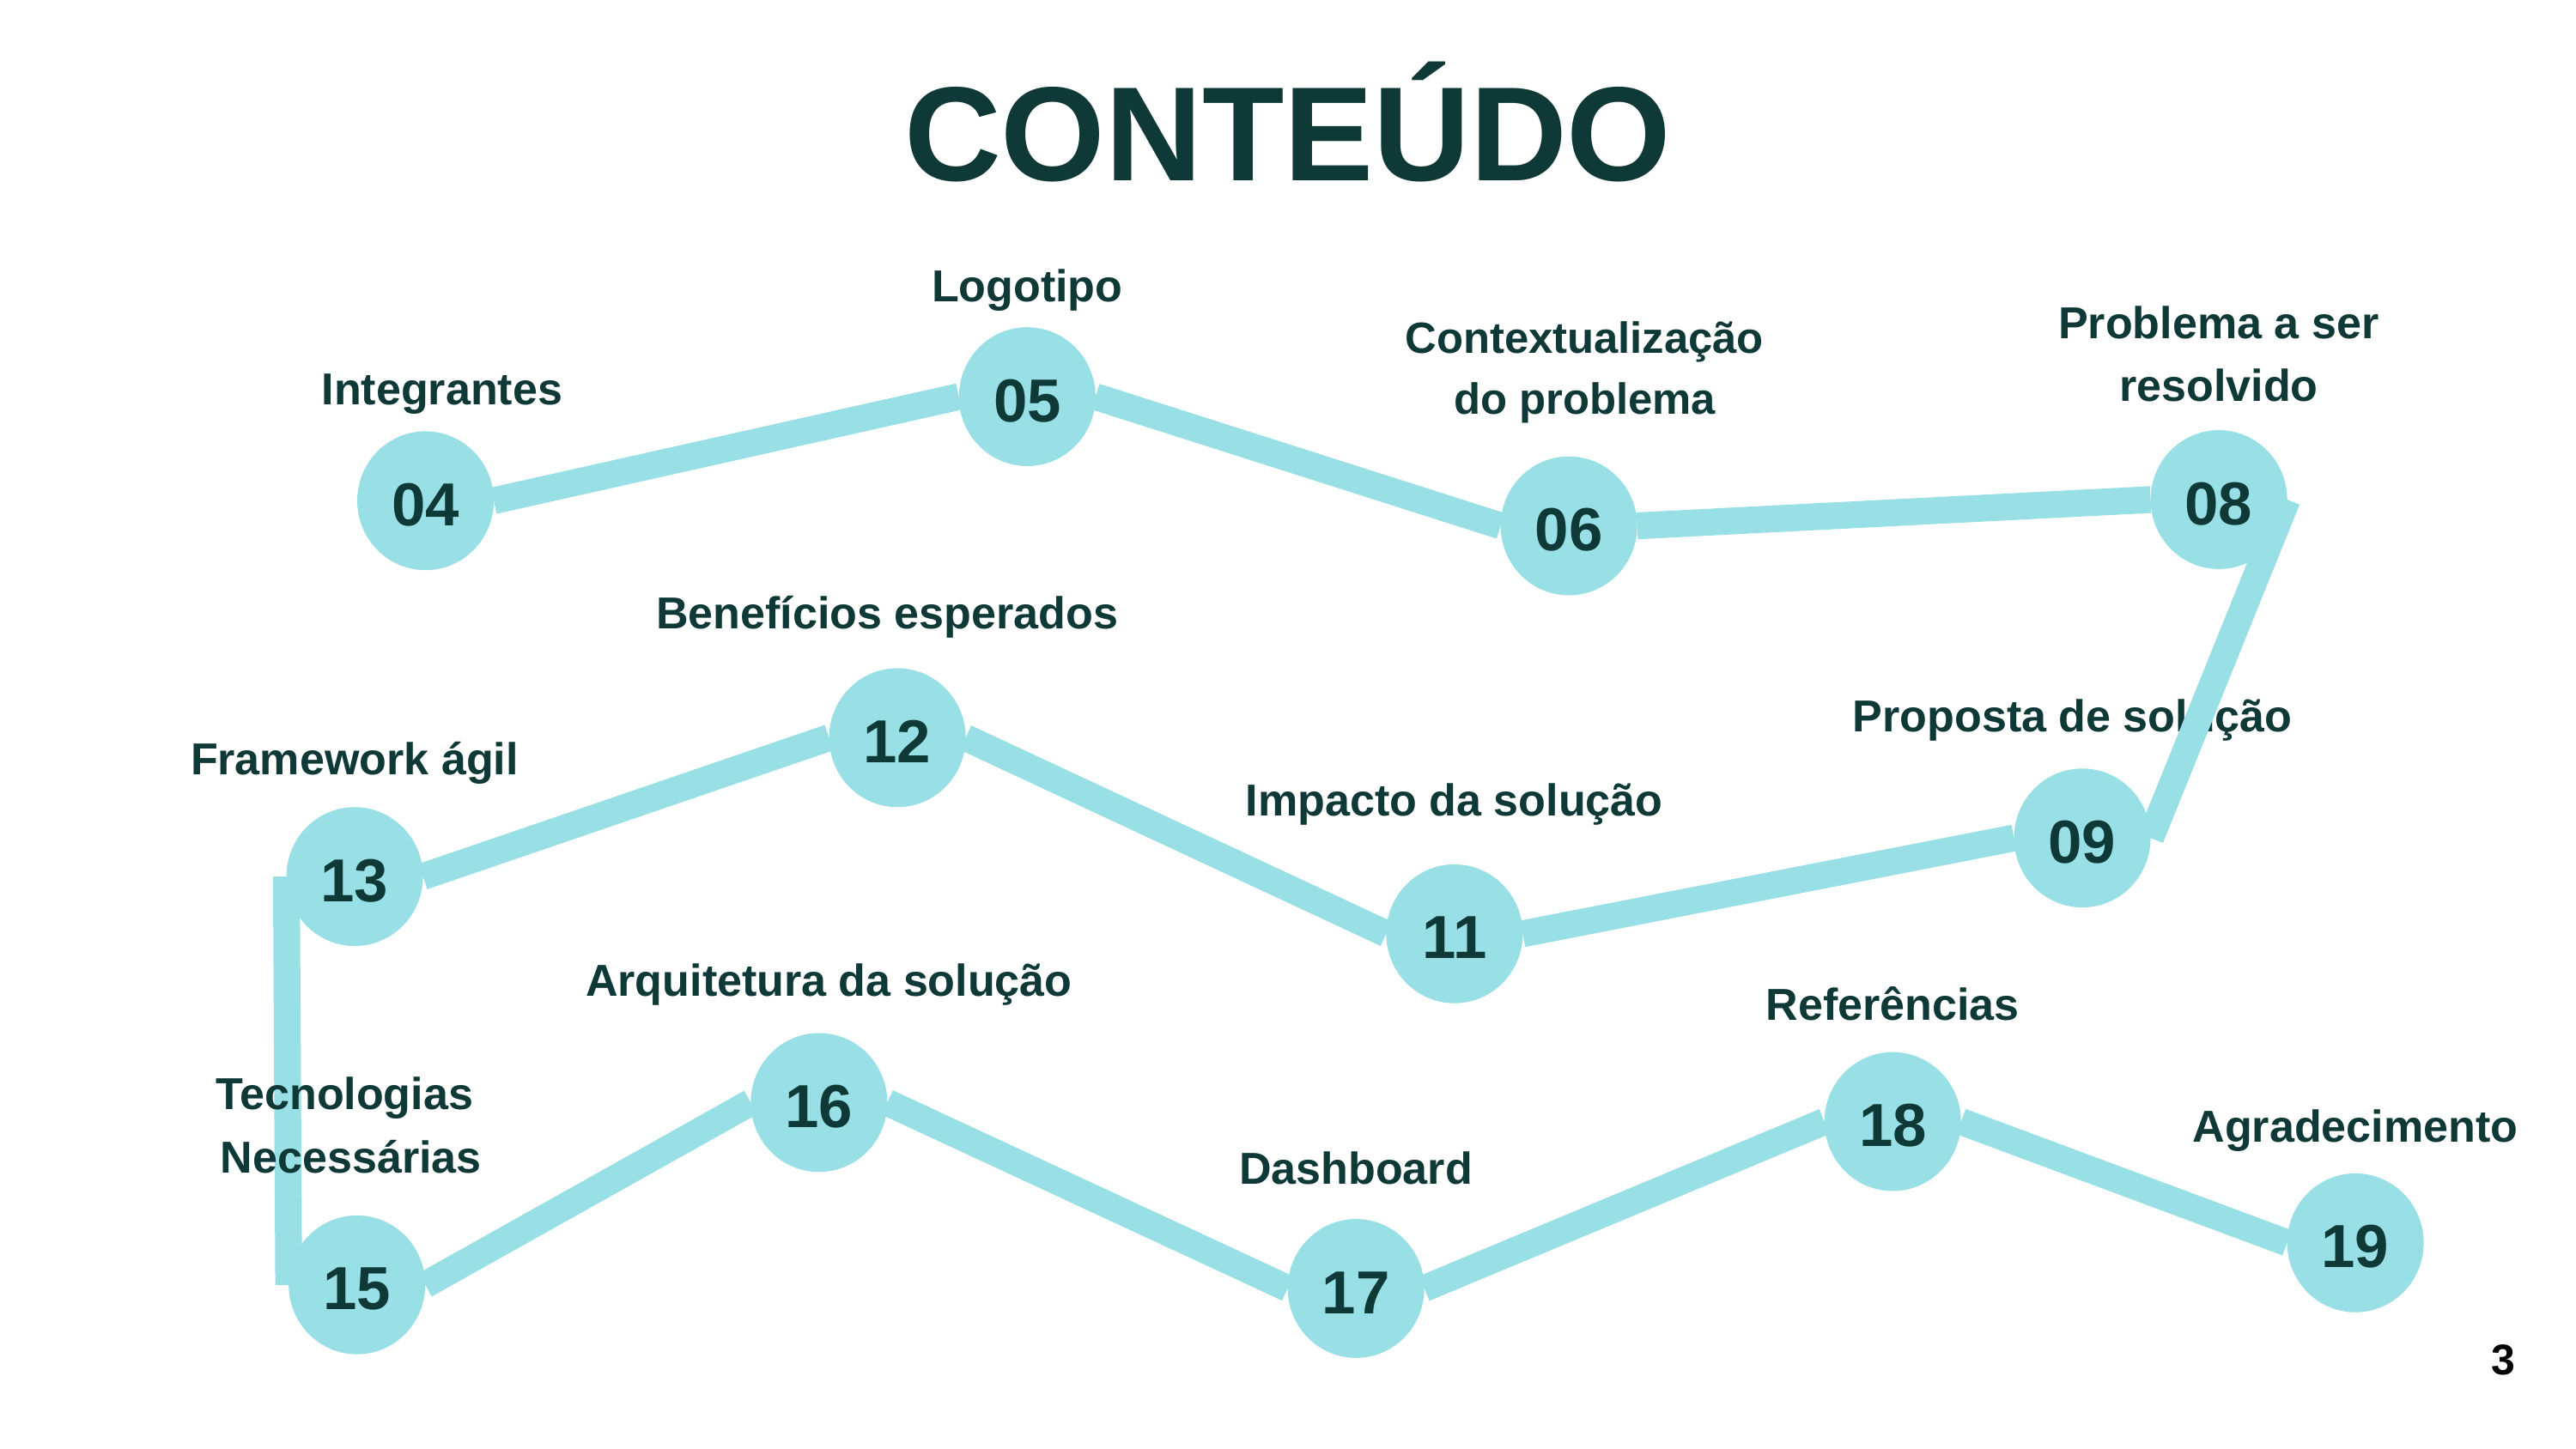

CONTEÚDO
Logotipo
Problema a ser resolvido
Contextualização do problema

05
Integrantes

08

04

06

Benefícios esperados

12
Proposta de solução
Framework ágil

Impacto da solução

09

13

11

Arquitetura da solução
Referências

16

18
Tecnologias
Necessárias
Agradecimento

Dashboard

19

15

17
3